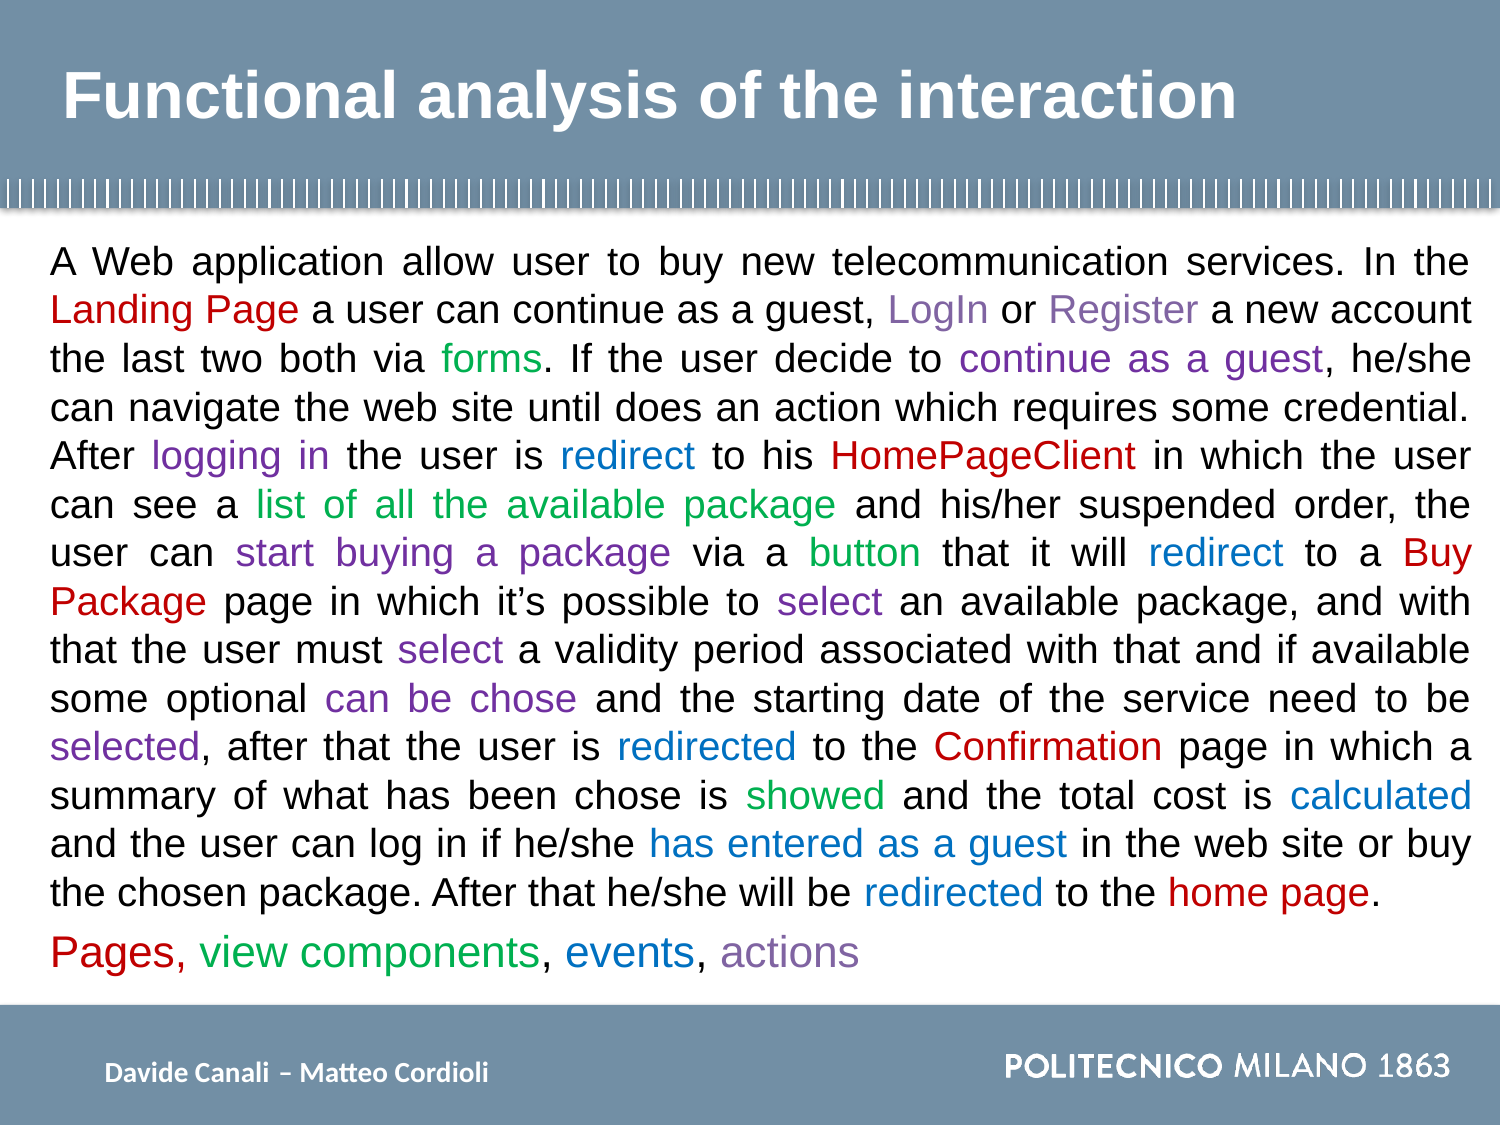

# Functional analysis of the interaction
A Web application allow user to buy new telecommunication services. In the Landing Page a user can continue as a guest, LogIn or Register a new account the last two both via forms. If the user decide to continue as a guest, he/she can navigate the web site until does an action which requires some credential. After logging in the user is redirect to his HomePageClient in which the user can see a list of all the available package and his/her suspended order, the user can start buying a package via a button that it will redirect to a Buy Package page in which it’s possible to select an available package, and with that the user must select a validity period associated with that and if available some optional can be chose and the starting date of the service need to be selected, after that the user is redirected to the Confirmation page in which a summary of what has been chose is showed and the total cost is calculated and the user can log in if he/she has entered as a guest in the web site or buy the chosen package. After that he/she will be redirected to the home page.
Pages, view components, events, actions
Davide Canali – Matteo Cordioli